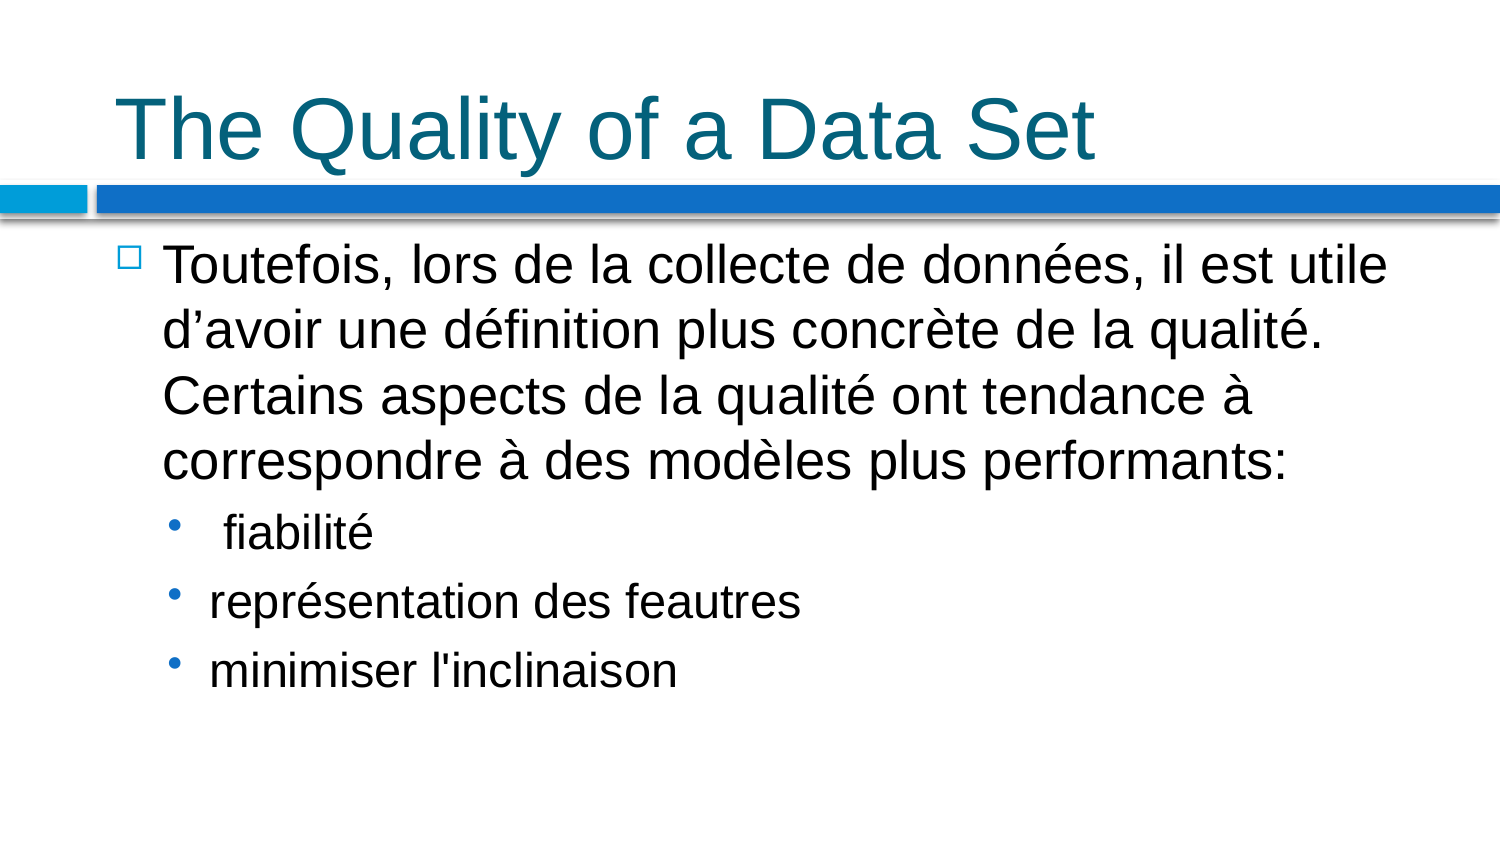

# The Quality of a Data Set
Toutefois, lors de la collecte de données, il est utile d’avoir une définition plus concrète de la qualité. Certains aspects de la qualité ont tendance à correspondre à des modèles plus performants:
 fiabilité
représentation des feautres
minimiser l'inclinaison